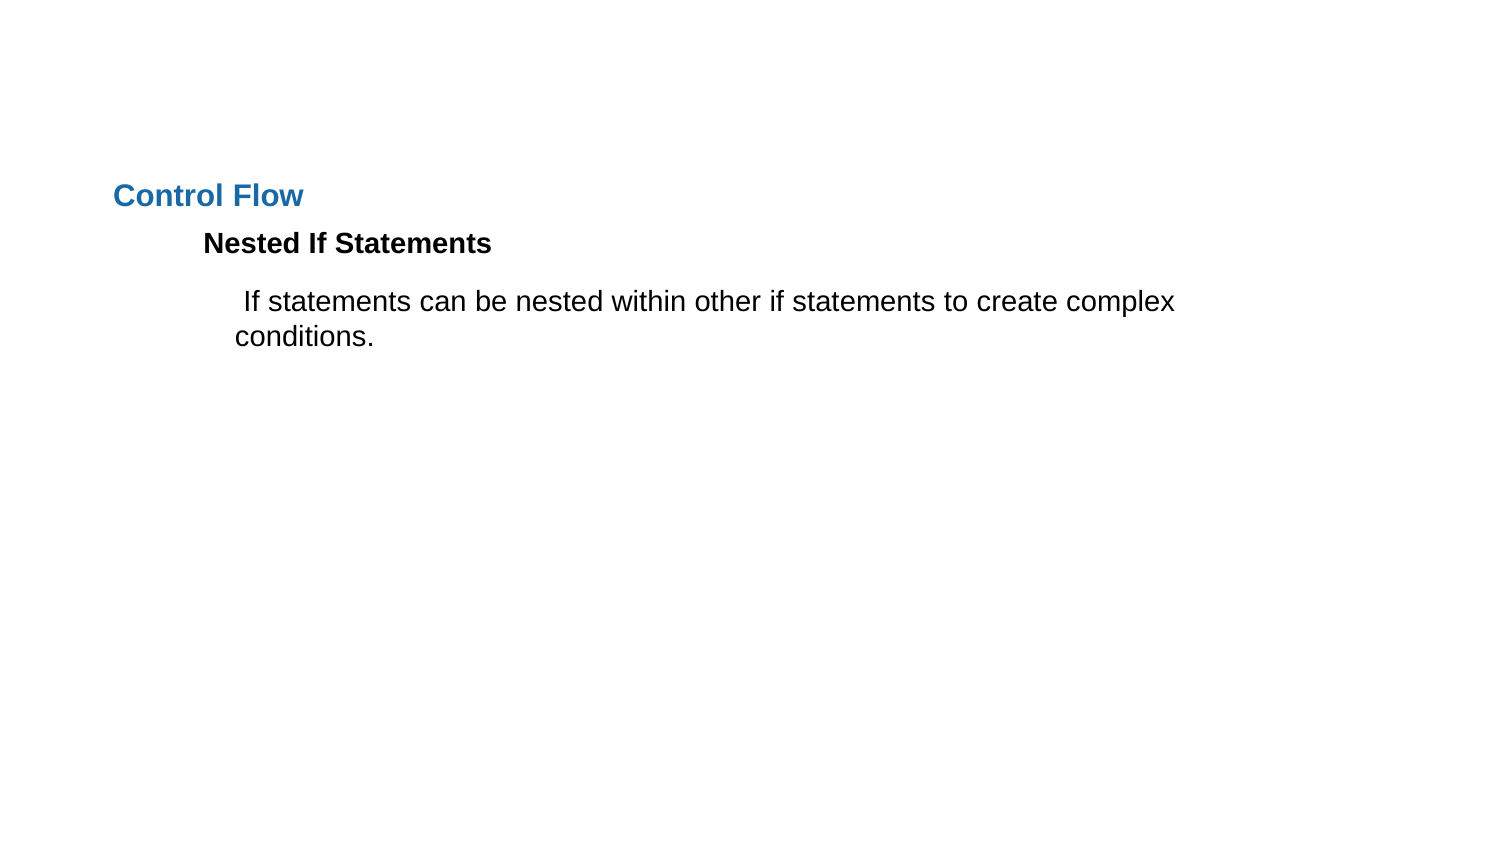

Control Flow
Nested If Statements
 If statements can be nested within other if statements to create complex conditions.